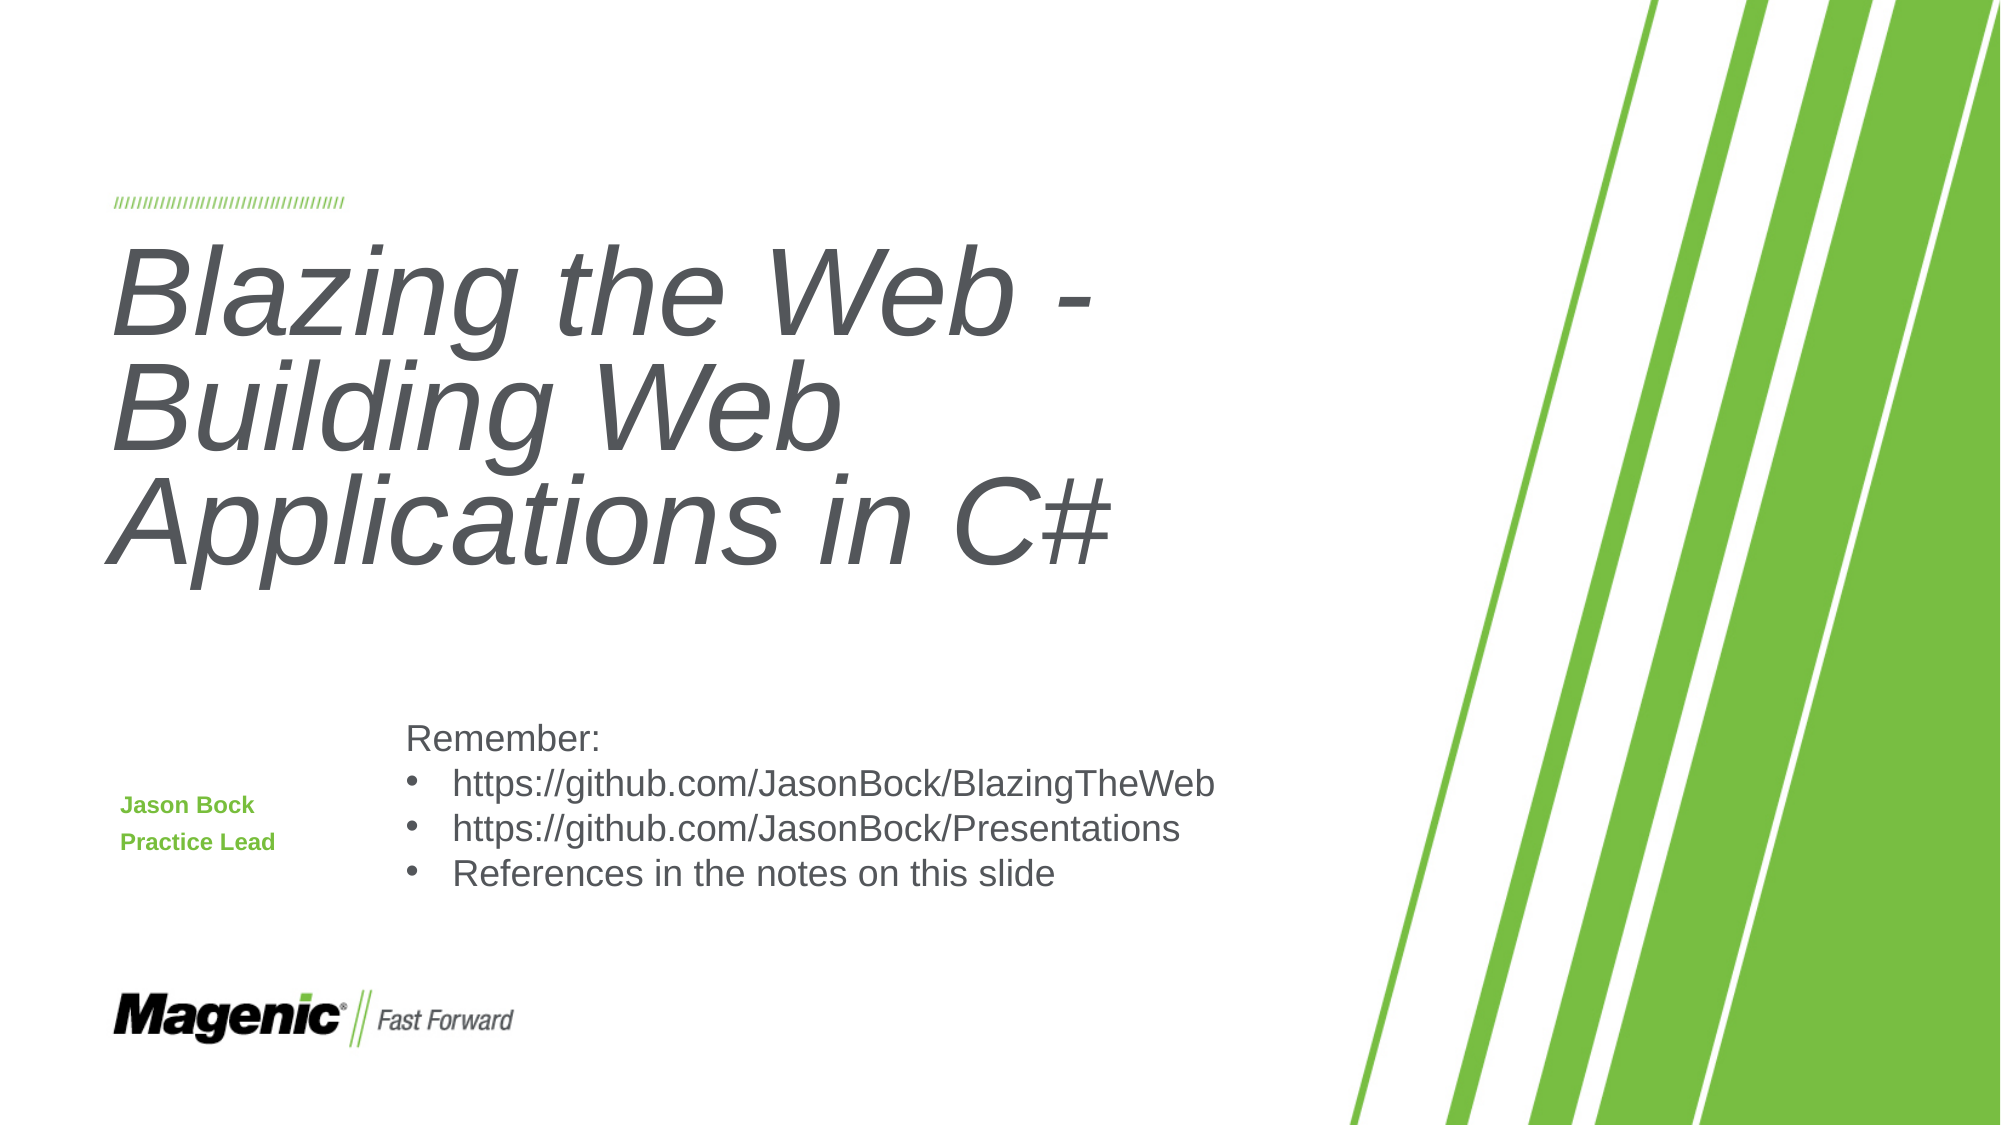

# Blazing the Web - Building Web Applications in C#
Remember:
https://github.com/JasonBock/BlazingTheWeb
https://github.com/JasonBock/Presentations
References in the notes on this slide
Jason Bock
Practice Lead